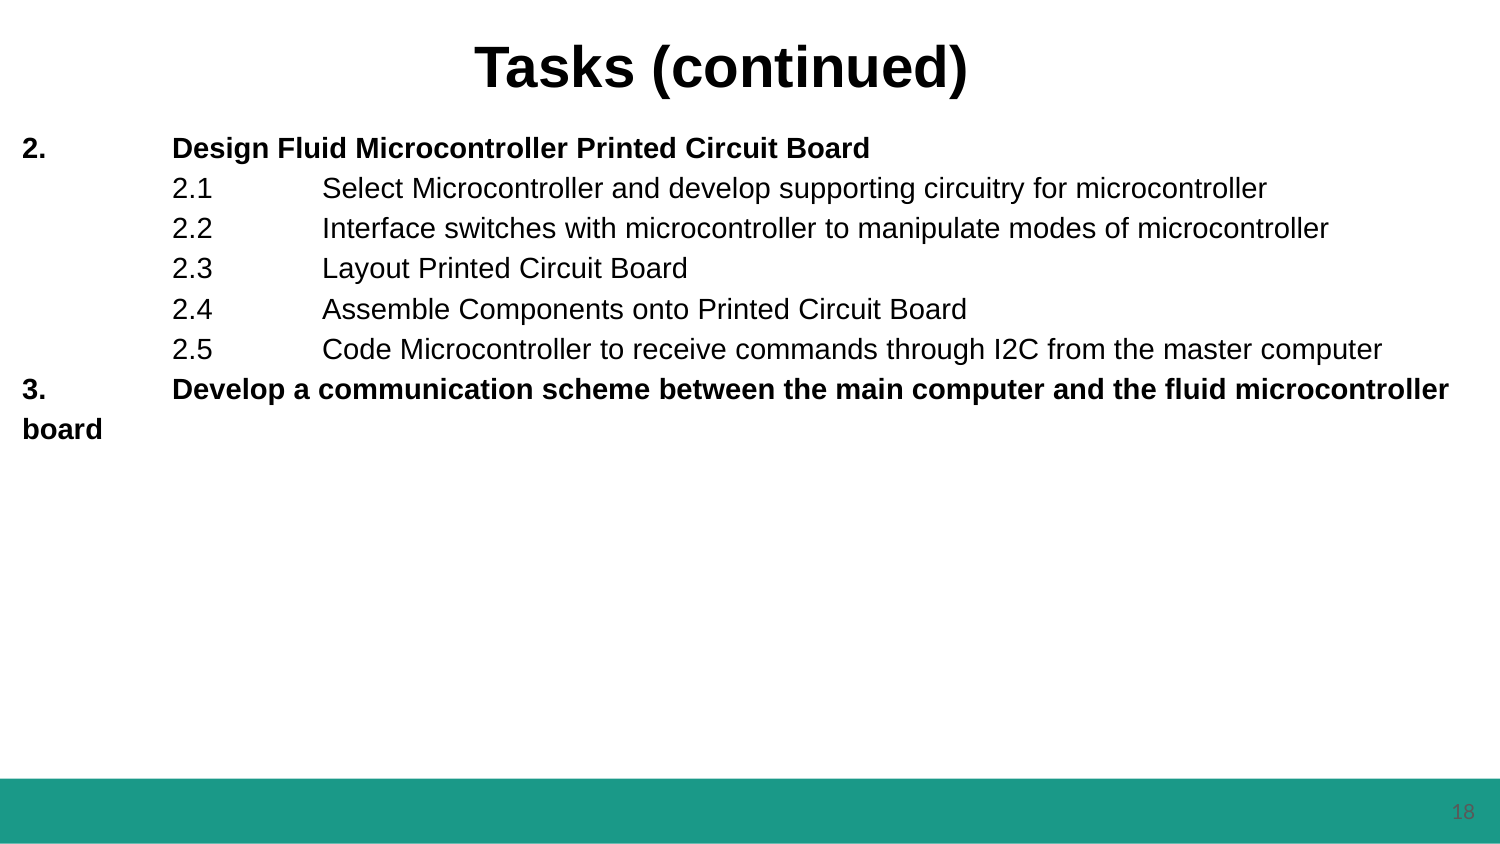

Tasks (continued)
2.	Design Fluid Microcontroller Printed Circuit Board
	2.1	Select Microcontroller and develop supporting circuitry for microcontroller
	2.2	Interface switches with microcontroller to manipulate modes of microcontroller
	2.3	Layout Printed Circuit Board
	2.4	Assemble Components onto Printed Circuit Board
	2.5	Code Microcontroller to receive commands through I2C from the master computer
3. 	Develop a communication scheme between the main computer and the fluid microcontroller board

18